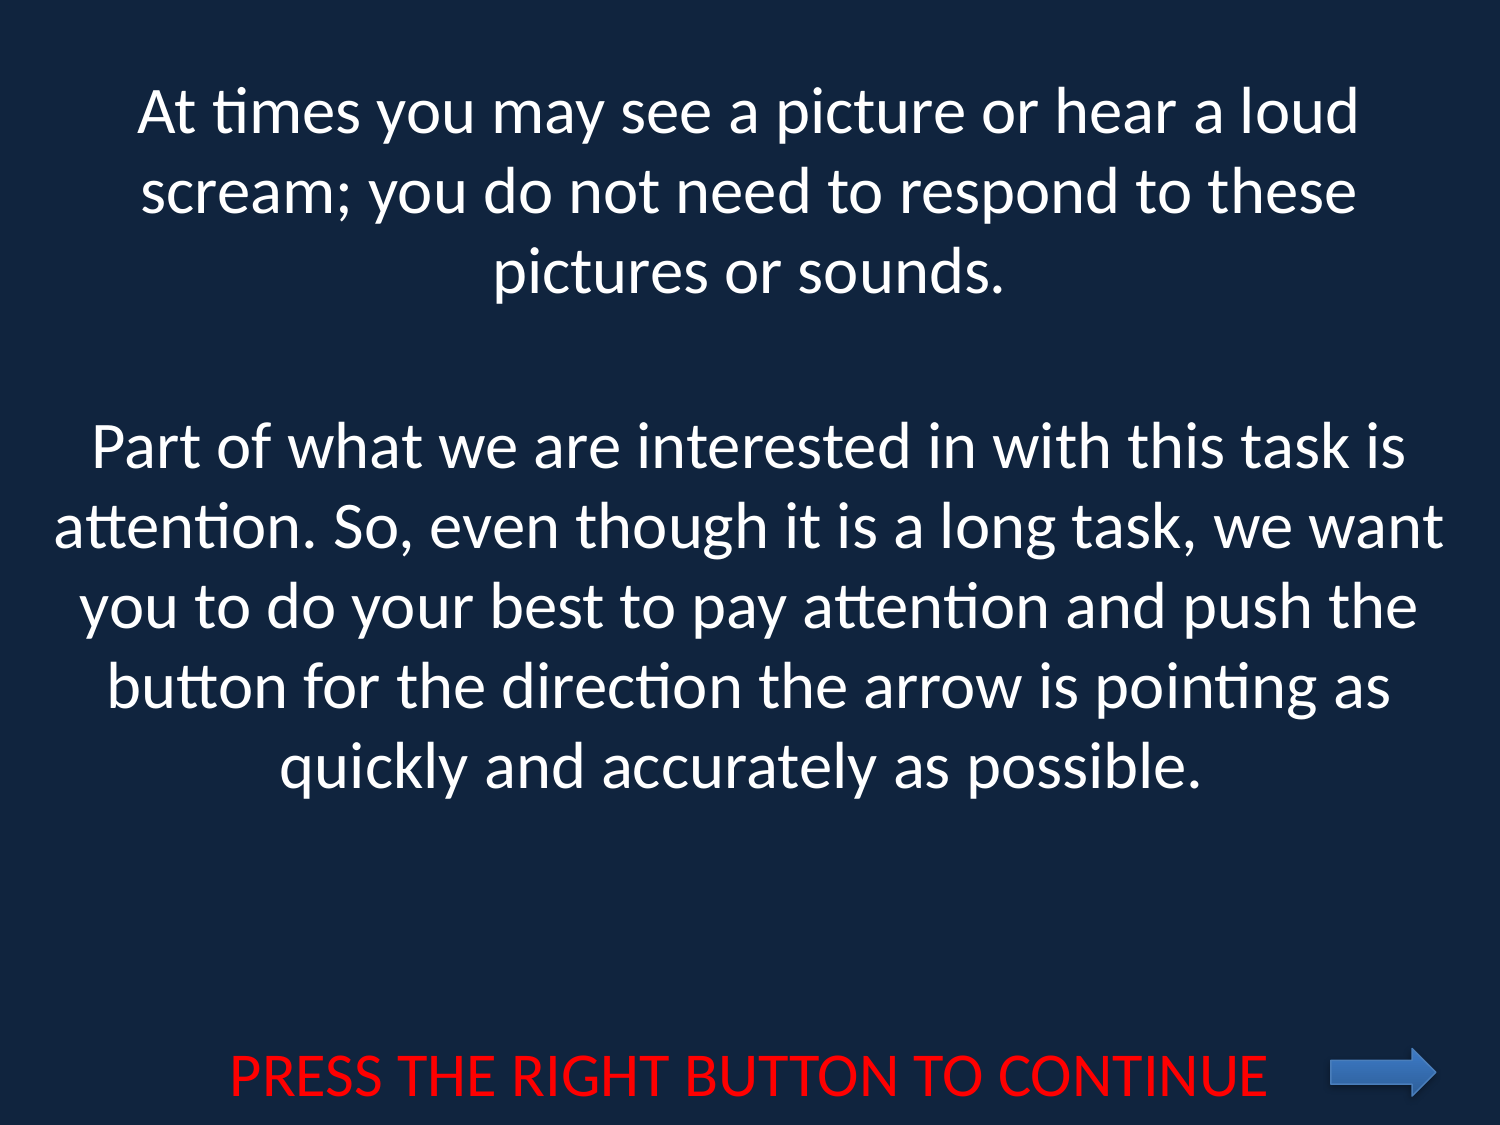

At times you may see a picture or hear a loud scream; you do not need to respond to these pictures or sounds.

Part of what we are interested in with this task is attention. So, even though it is a long task, we want you to do your best to pay attention and push the button for the direction the arrow is pointing as quickly and accurately as possible.

PRESS THE RIGHT BUTTON TO CONTINUE